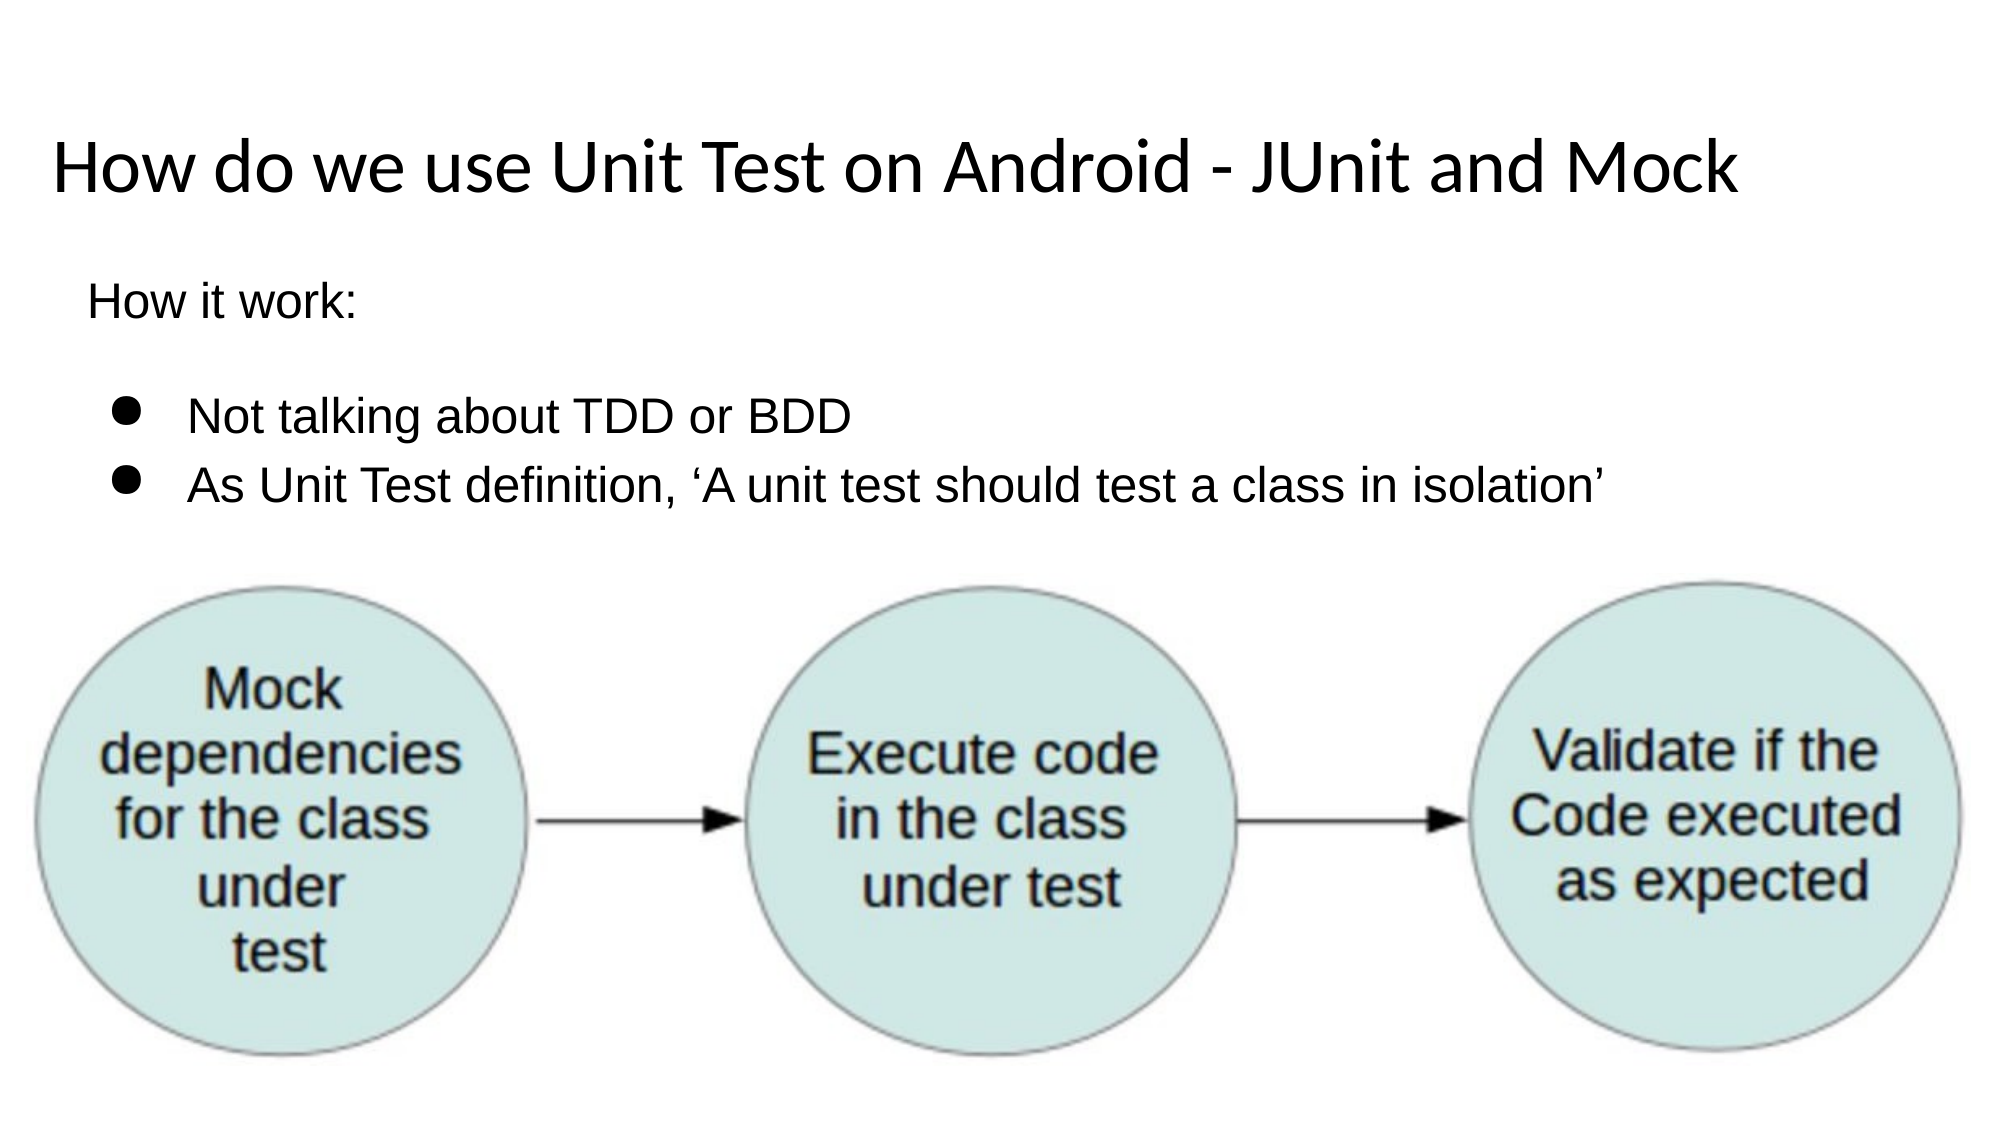

# How do we use Unit Test on Android - JUnit and Mock
How it work:

Not talking about TDD or BDD
As Unit Test definition, ‘A unit test should test a class in isolation’